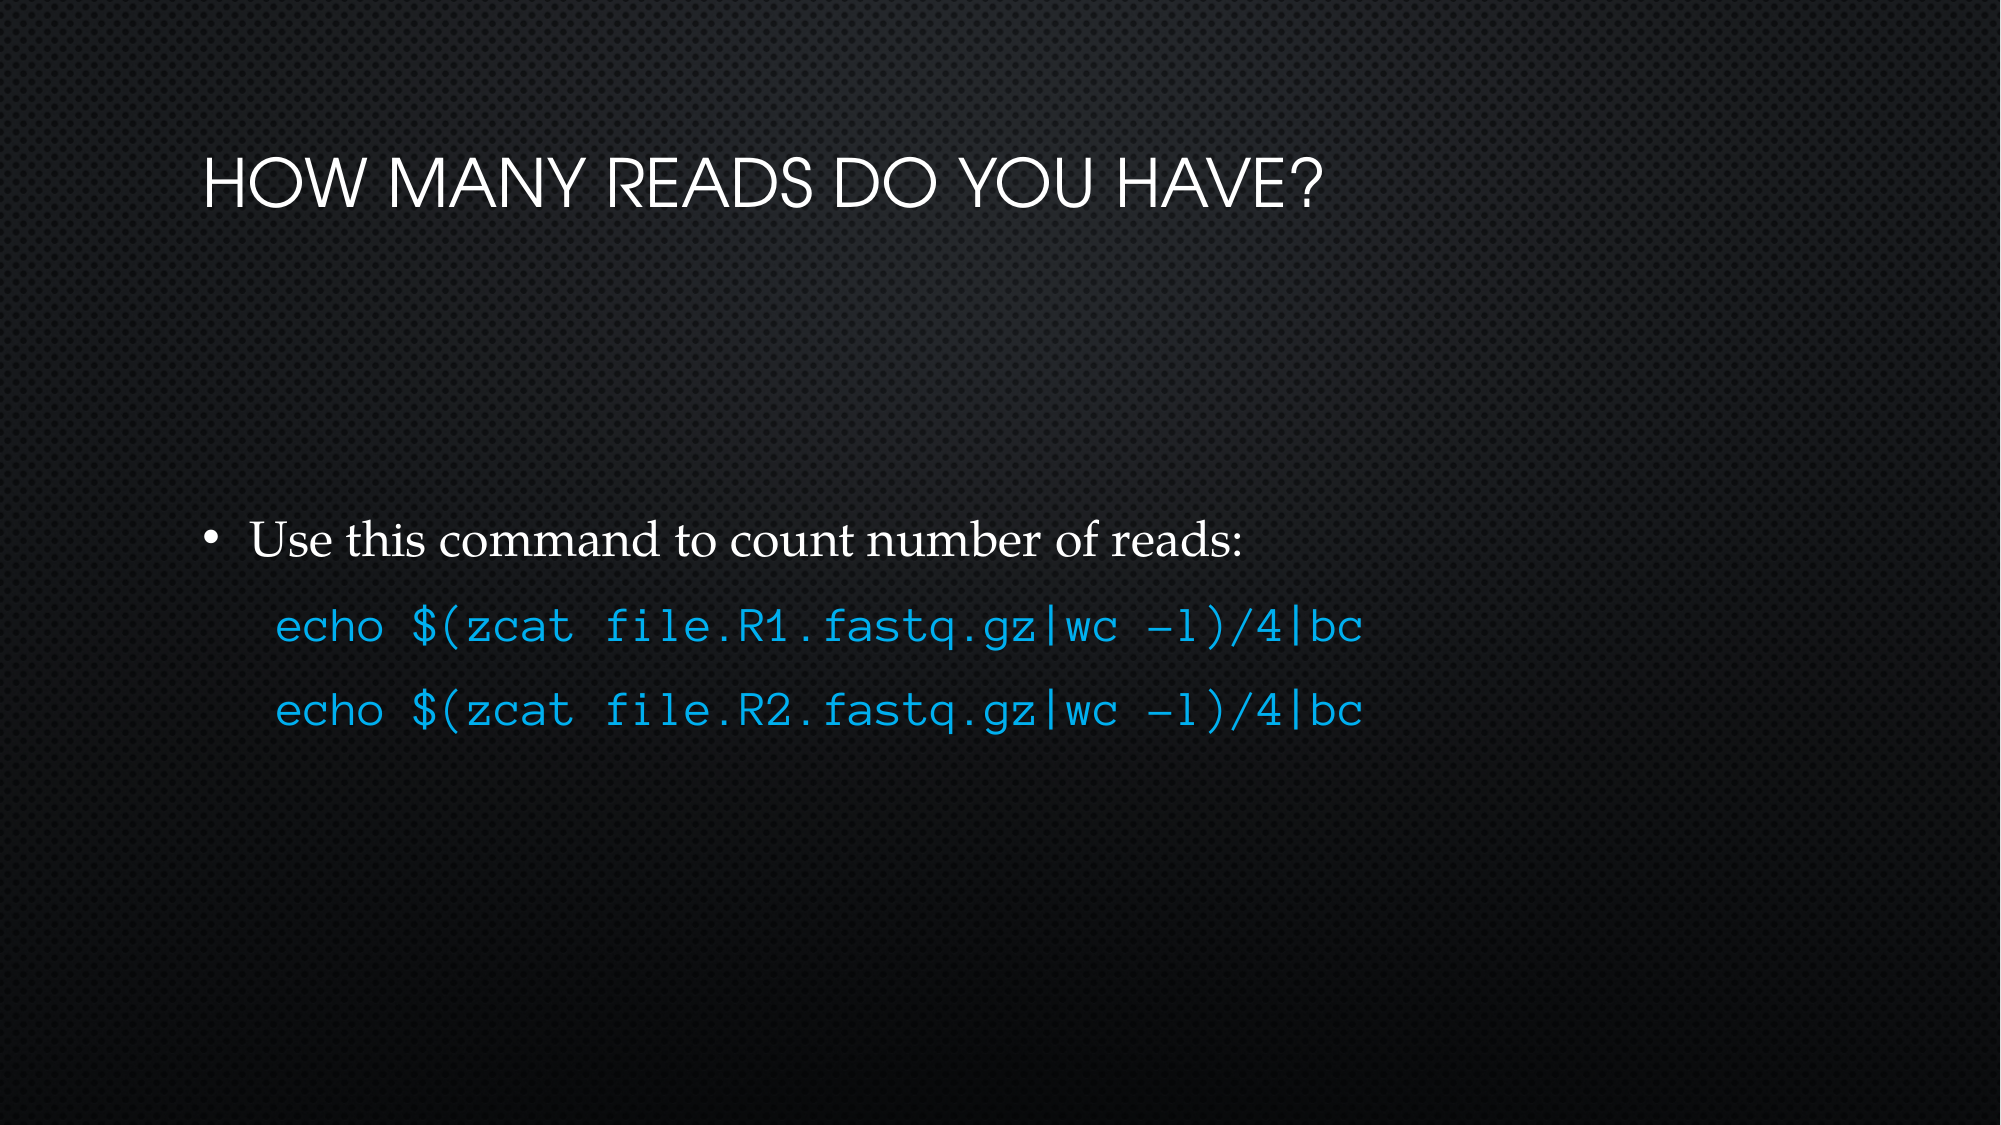

# How many reads do you have?
Use this command to count number of reads:
echo $(zcat file.R1.fastq.gz|wc -l)/4|bc
echo $(zcat file.R2.fastq.gz|wc -l)/4|bc